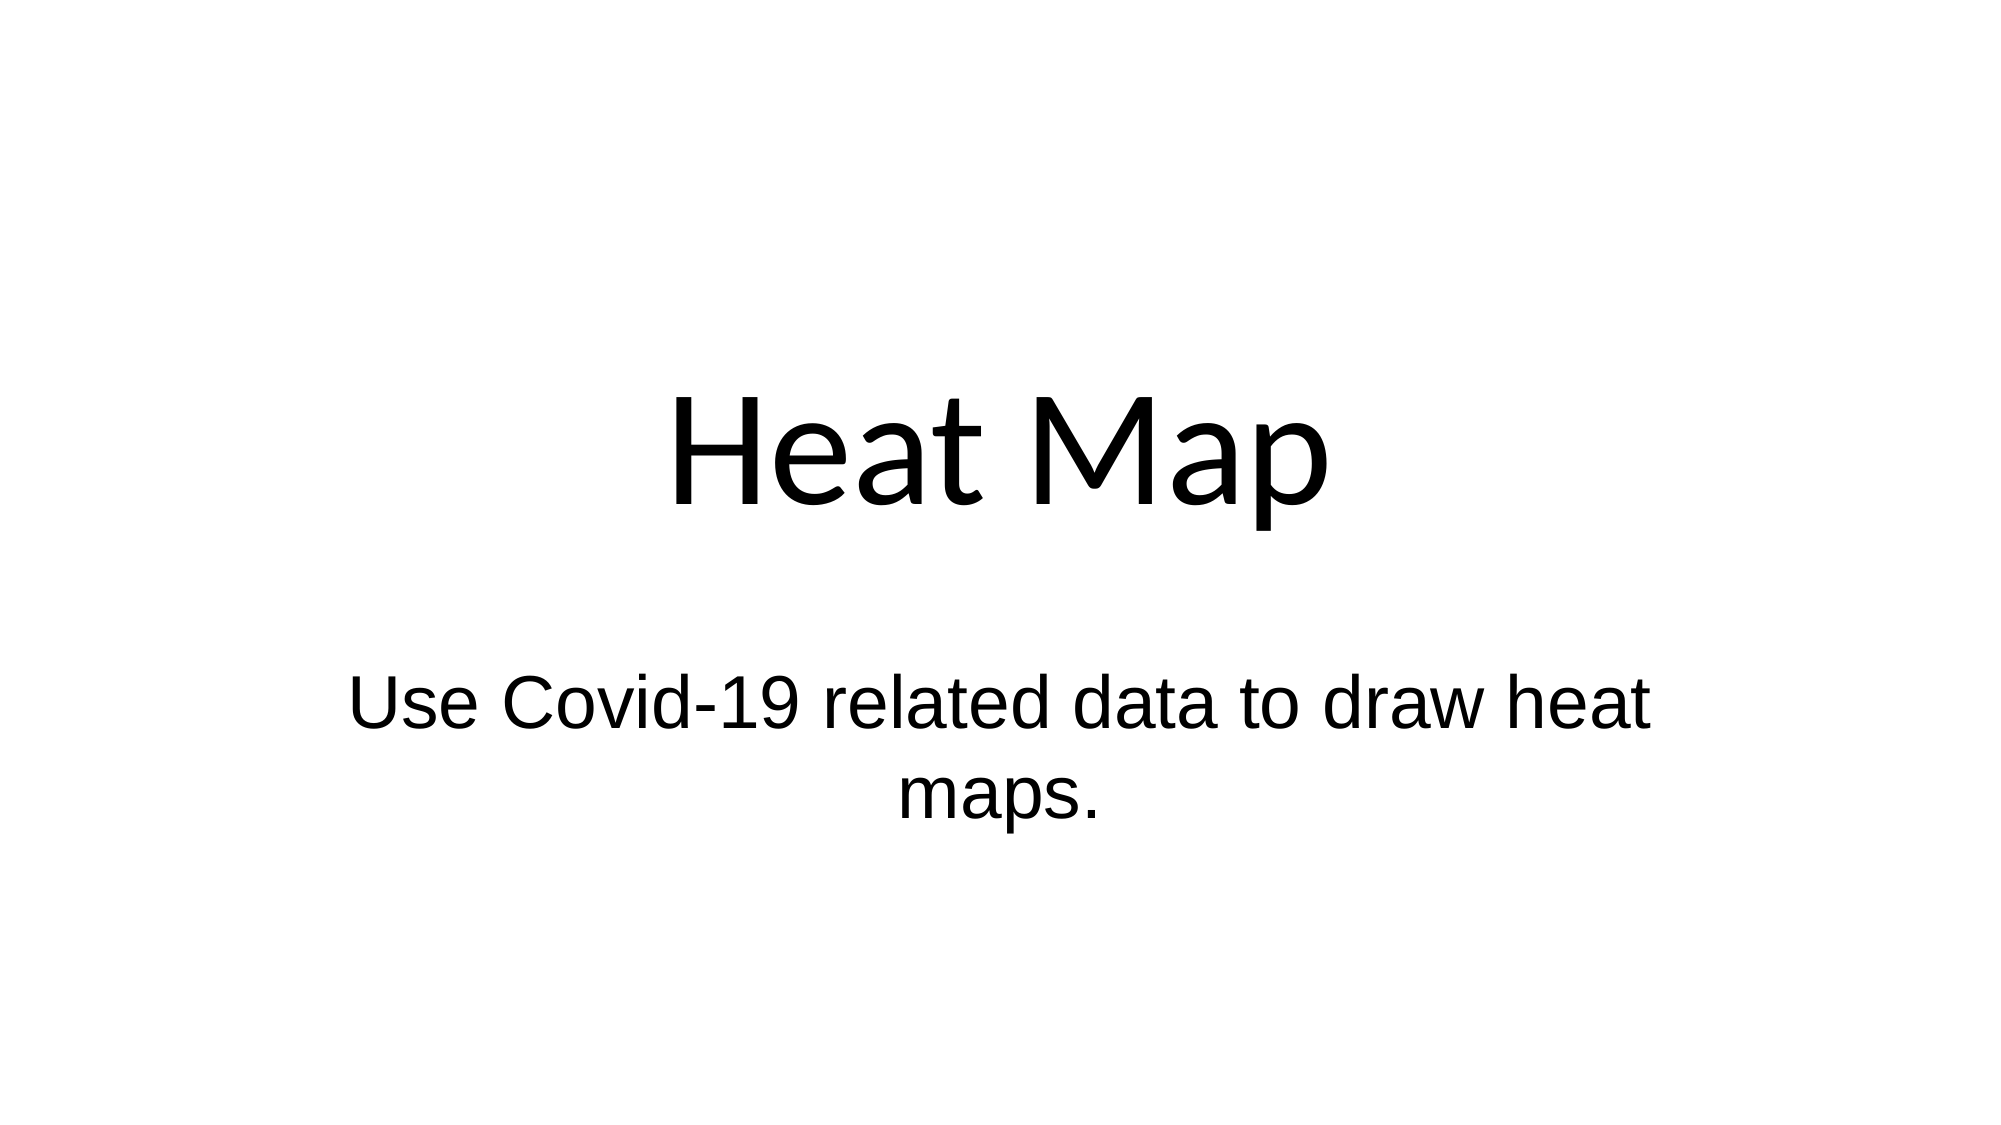

# Heat Map
Use Covid-19 related data to draw heat maps.